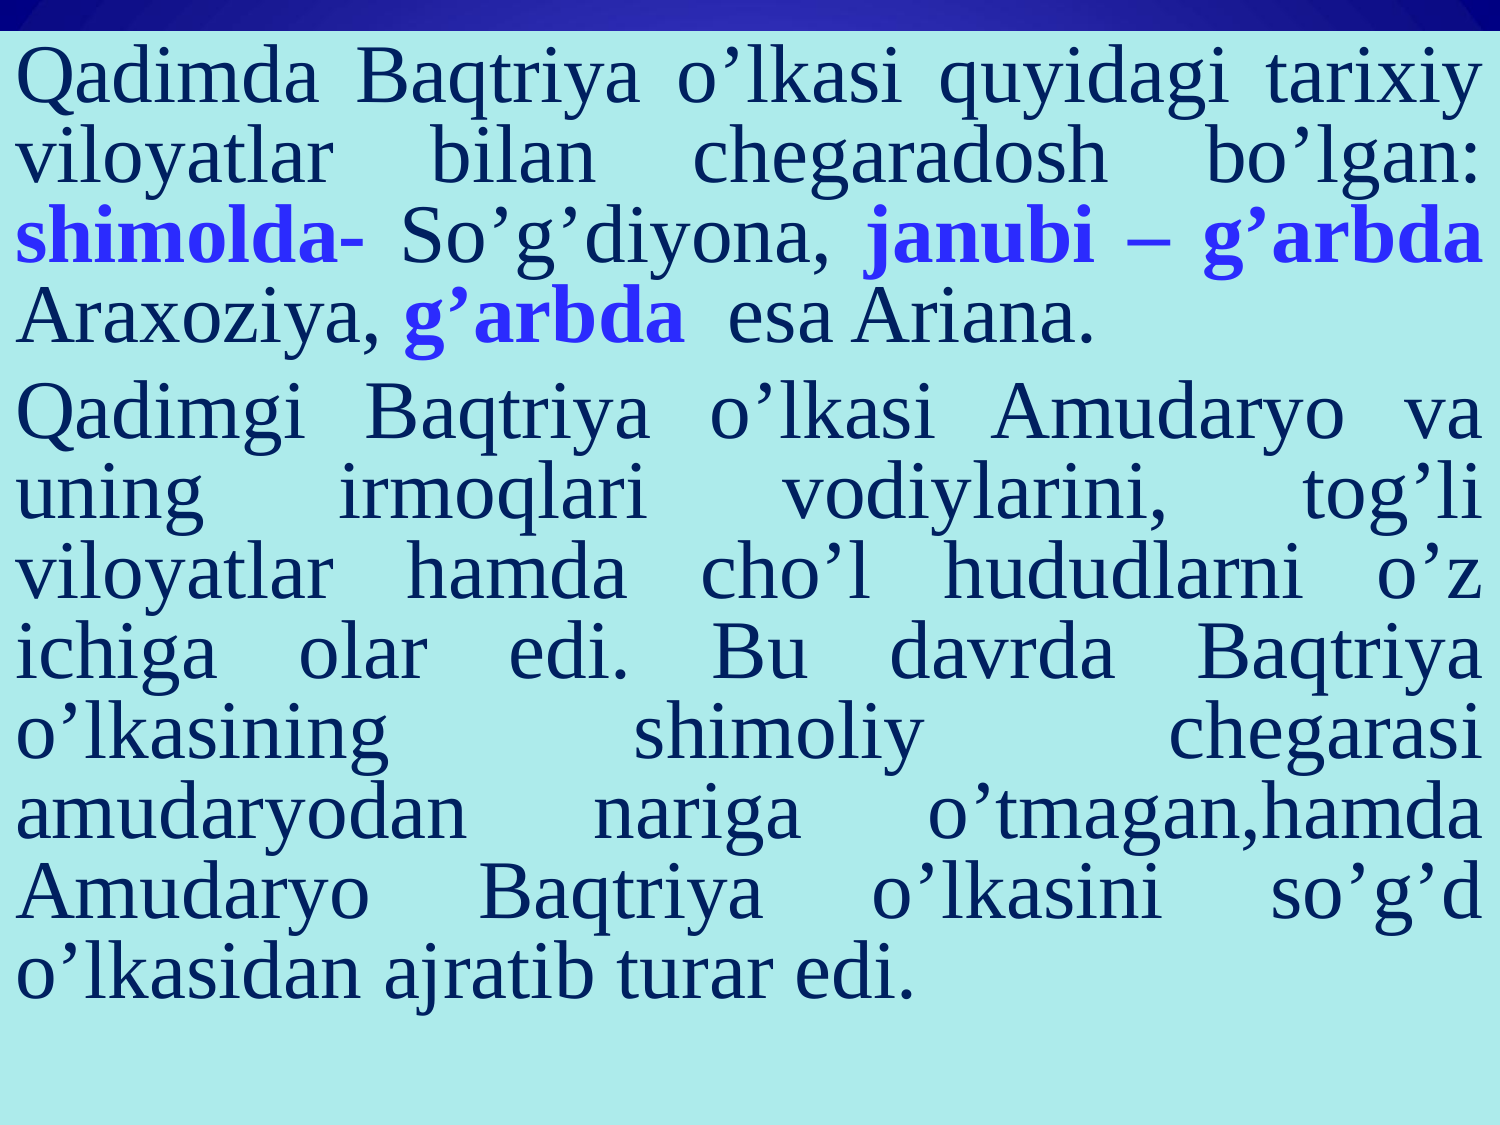

Qadimda Baqtriya o’lkasi quyidagi tarixiy viloyatlar bilan chegaradosh bo’lgan: shimolda- So’g’diyona, janubi – g’arbda Araxoziya, g’arbda  esa Ariana.
Qadimgi Baqtriya o’lkasi Amudaryo va uning irmoqlari vodiylarini, tog’li viloyatlar hamda cho’l hududlarni o’z ichiga olar edi. Bu davrda Baqtriya o’lkasining shimoliy chegarasi amudaryodan nariga o’tmagan,hamda Amudaryo Baqtriya o’lkasini so’g’d o’lkasidan ajratib turar edi.